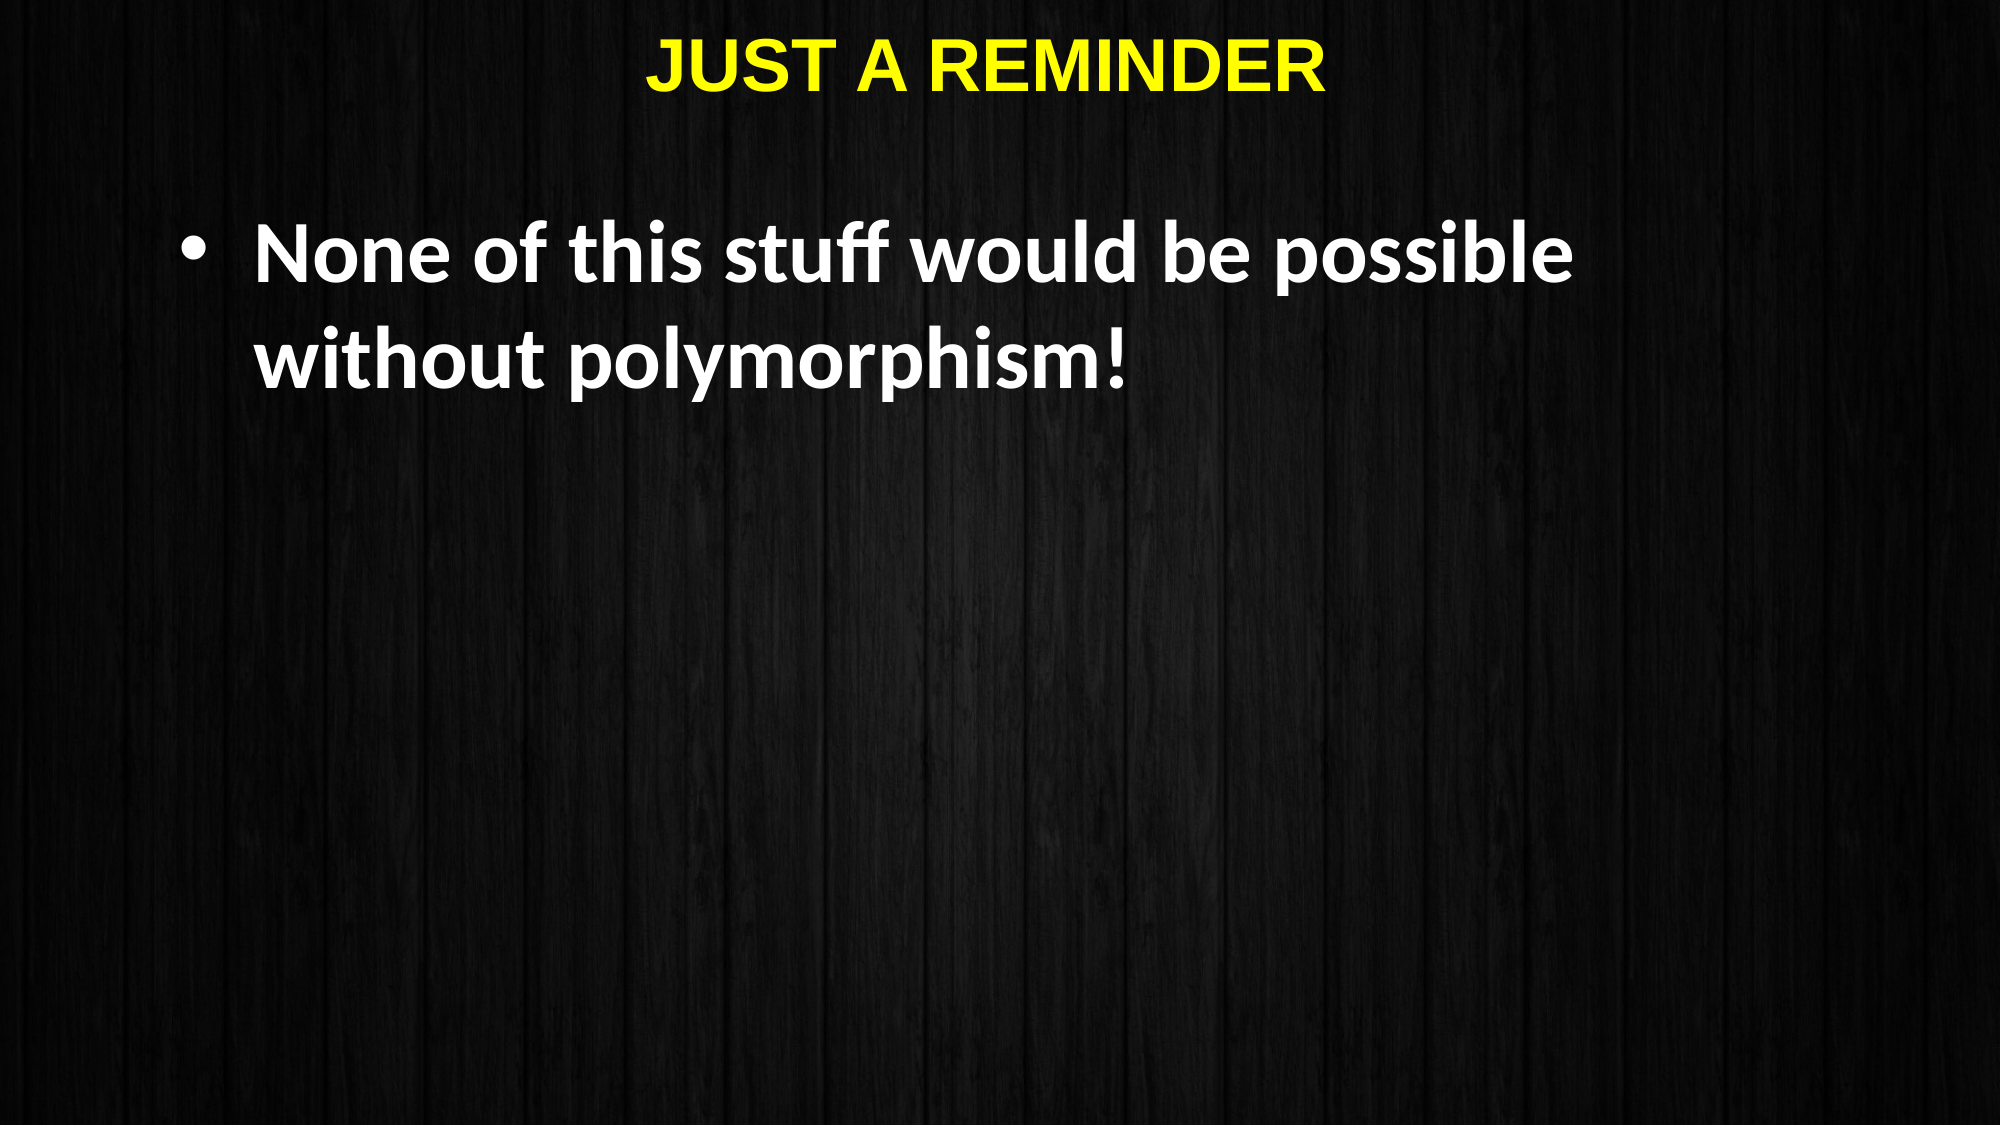

# Just a reminder
None of this stuff would be possible without polymorphism!